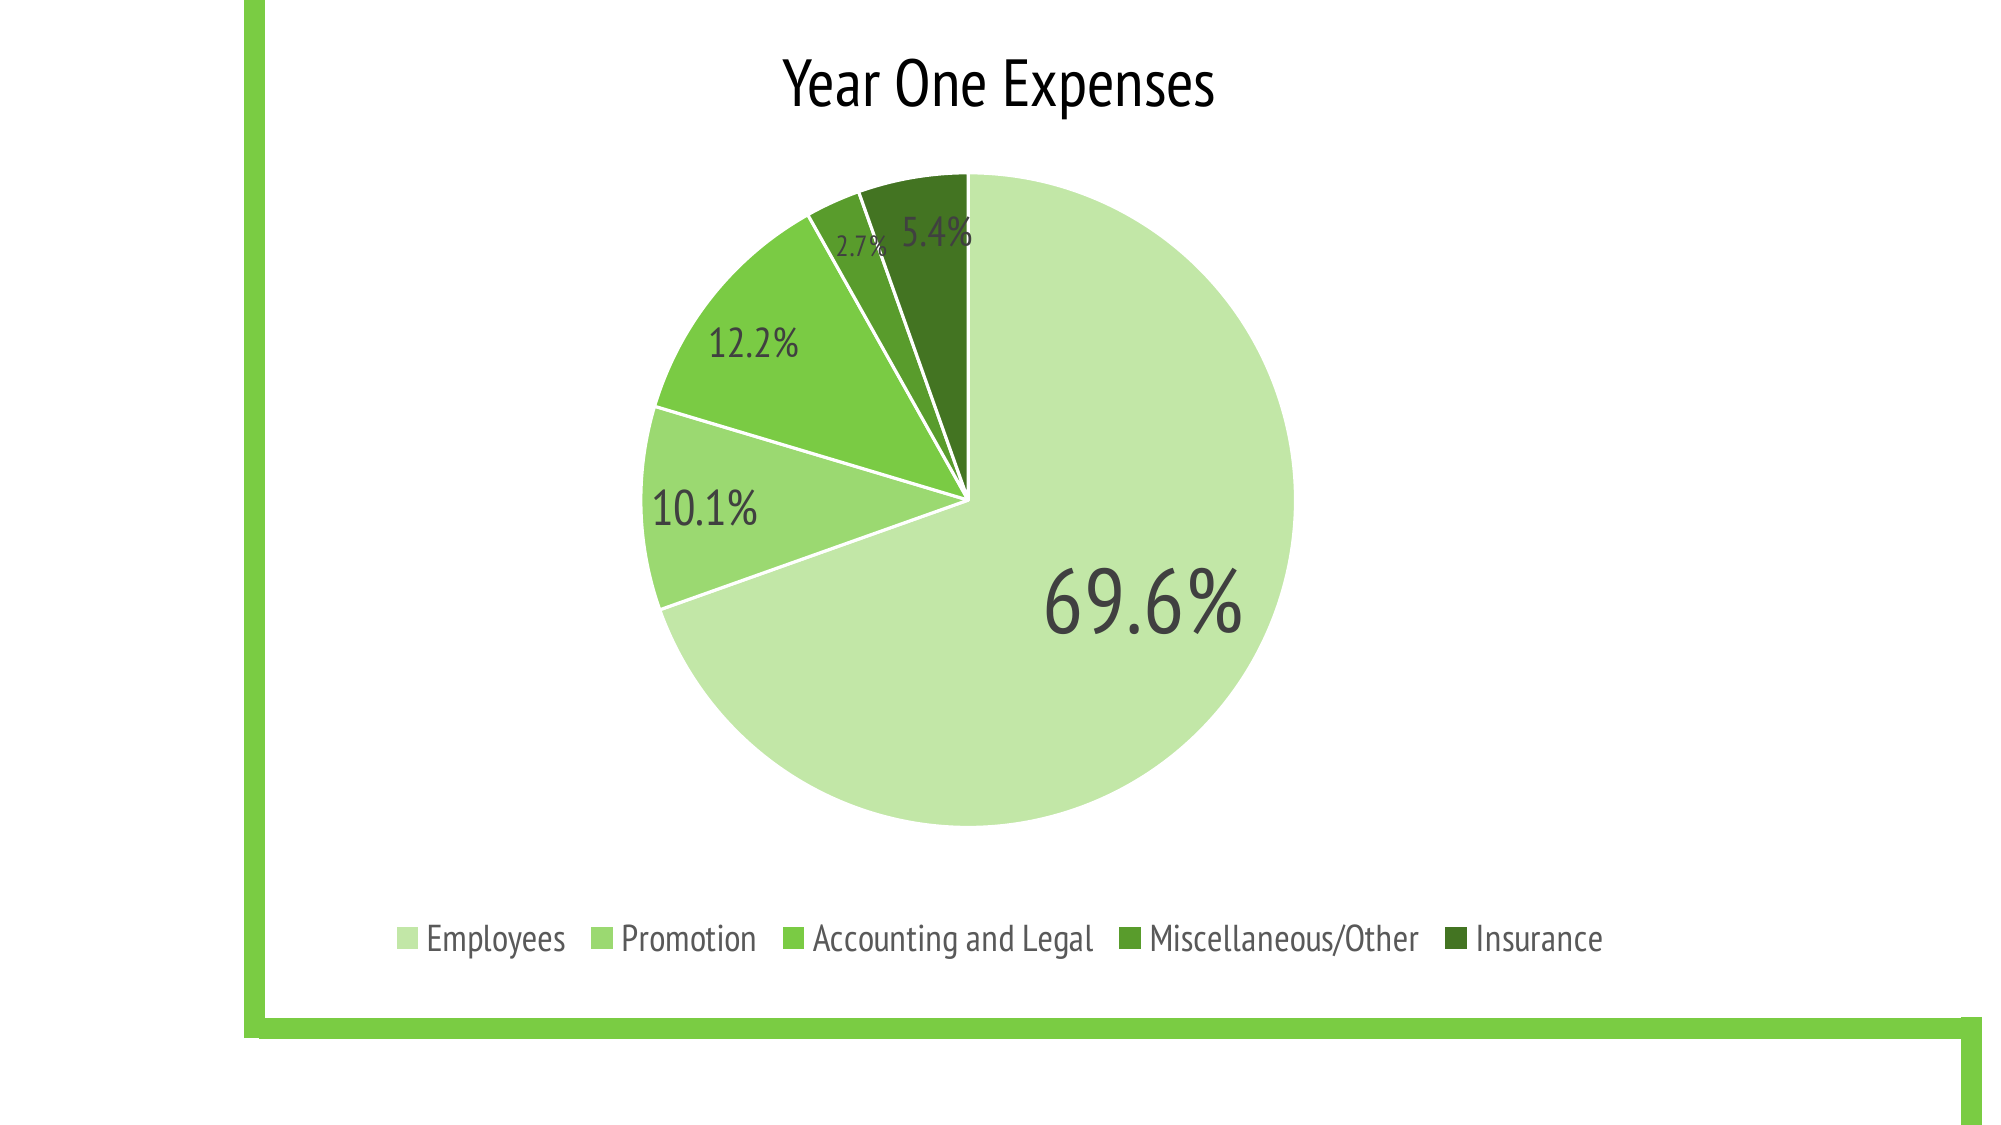

Year One Expenses

### Chart

| Category | Sales |
|---|---|
| Employees | 153660.0 |
| Promotion | 22250.0 |
| Accounting and Legal | 27000.0 |
| Miscellaneous/Other | 6000.0 |
| Insurance | 12000.0 |